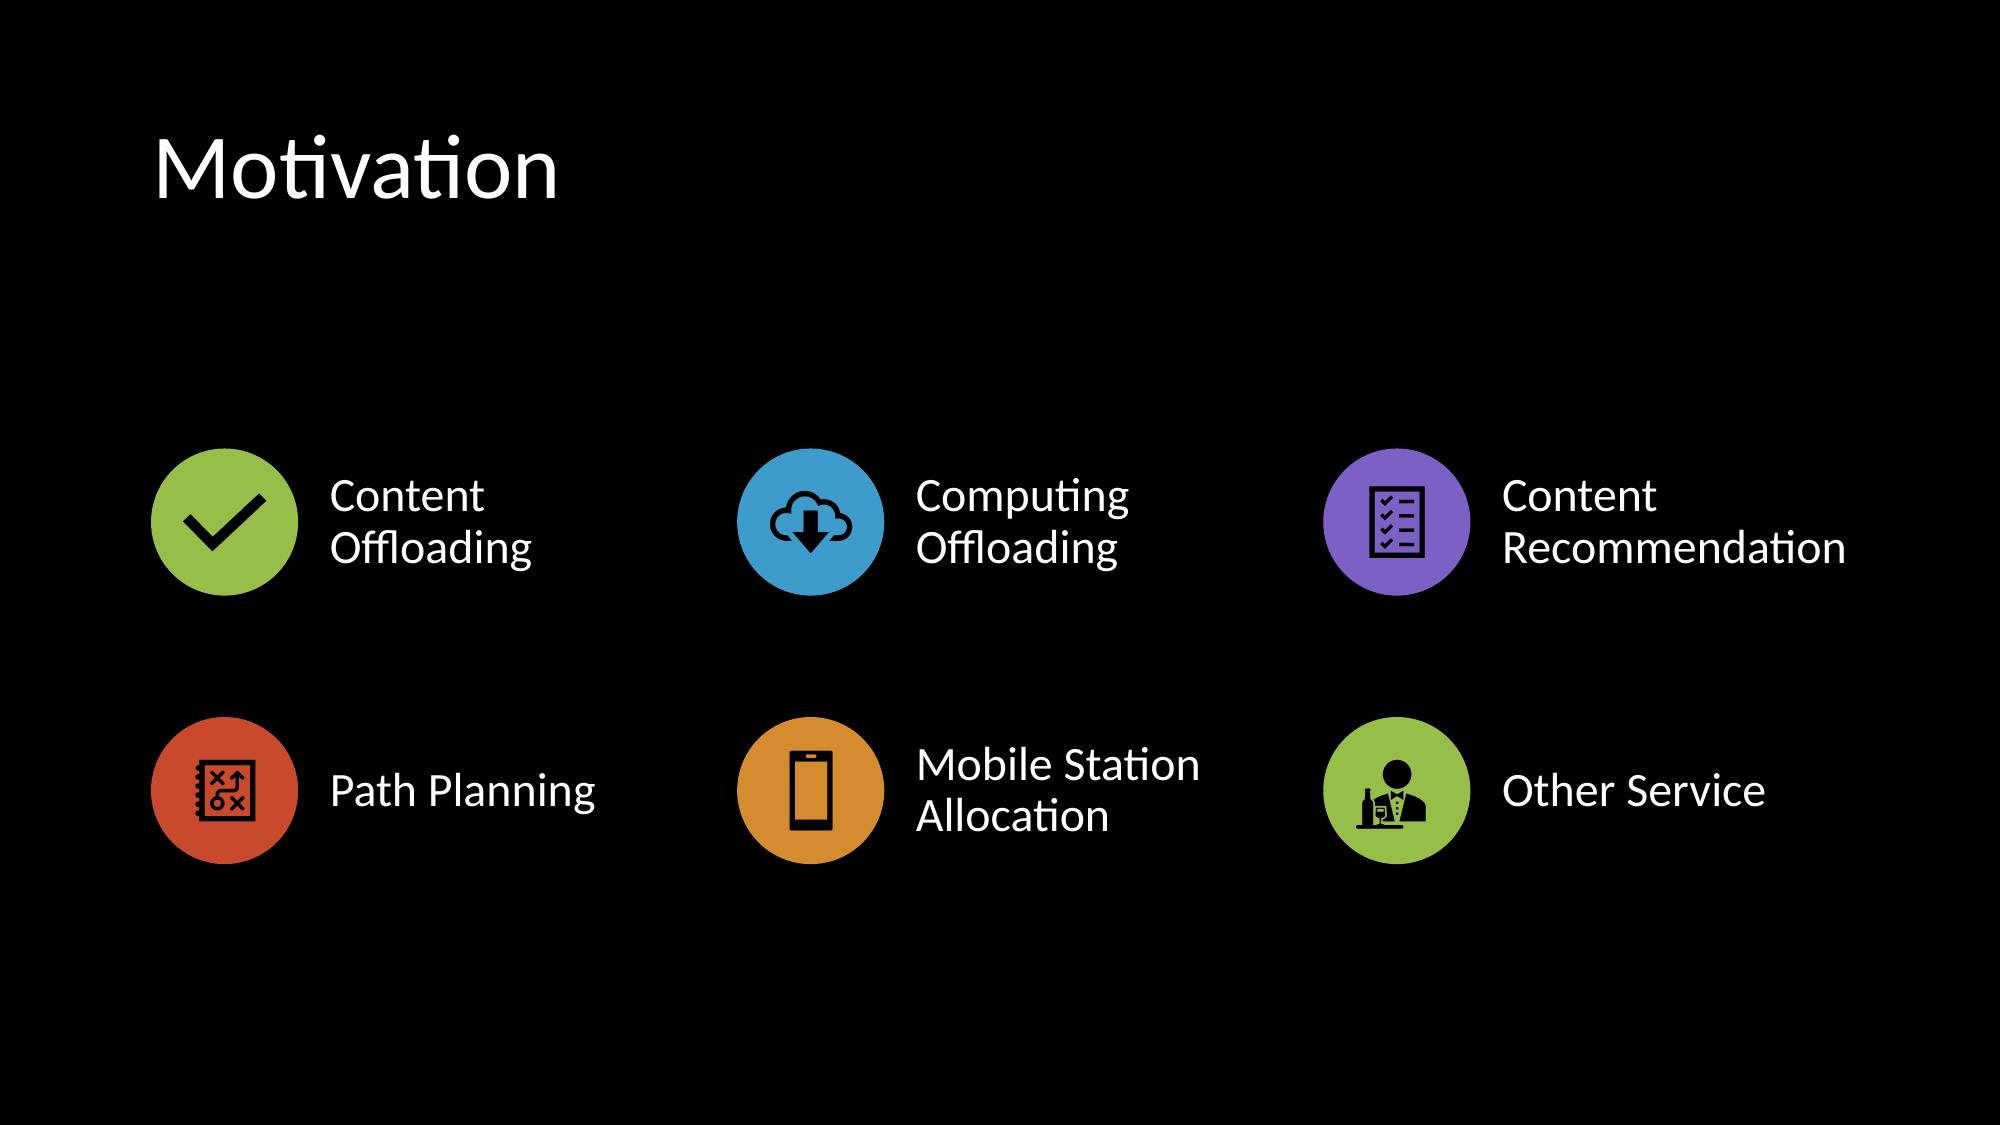

# Motivation
Content Offloading
Computing Offloading
Content Recommendation
Path Planning
Mobile Station Allocation
Other Service